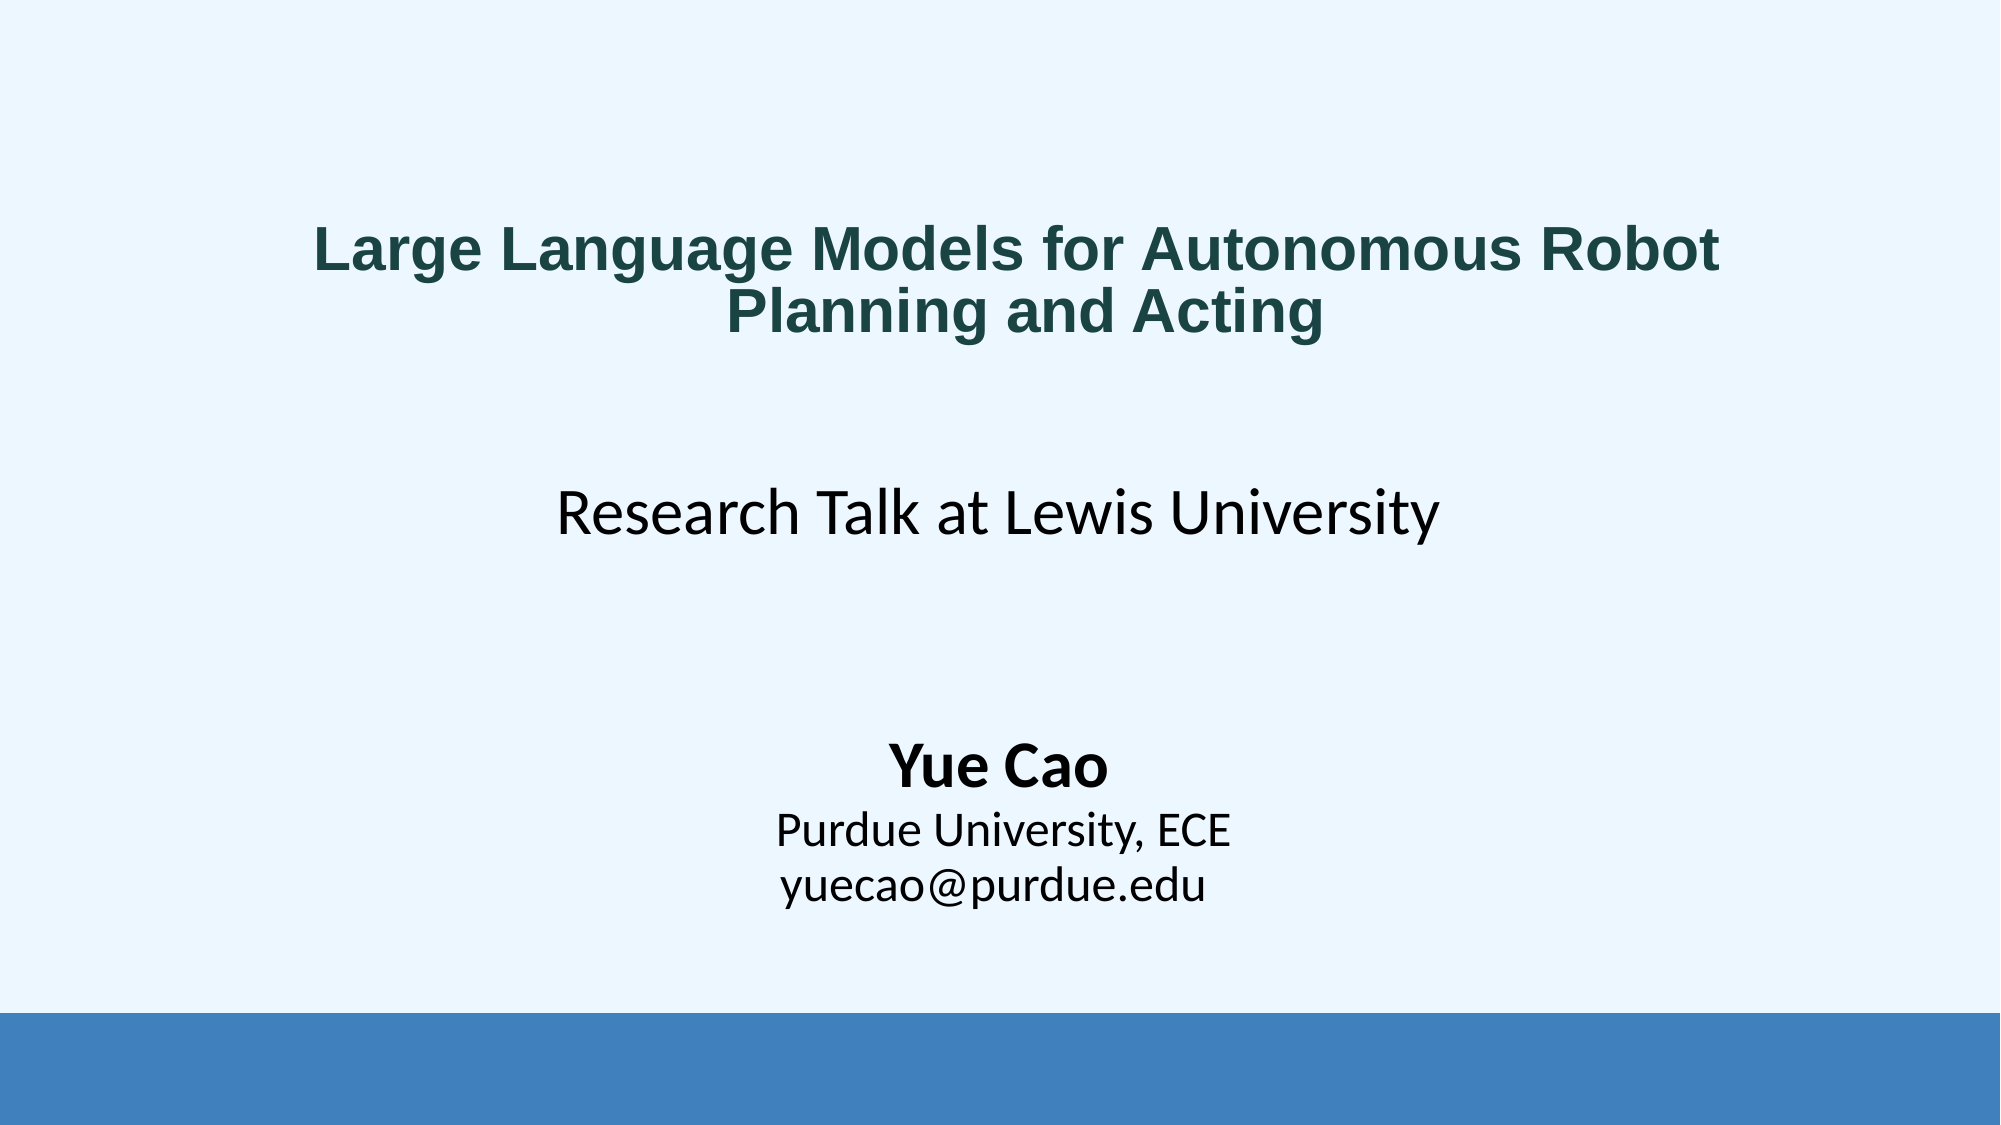

# Large Language Models for Autonomous Robot Planning and Acting
Research Talk at Lewis University
Yue Cao
 Purdue University, ECE
yuecao@purdue.edu